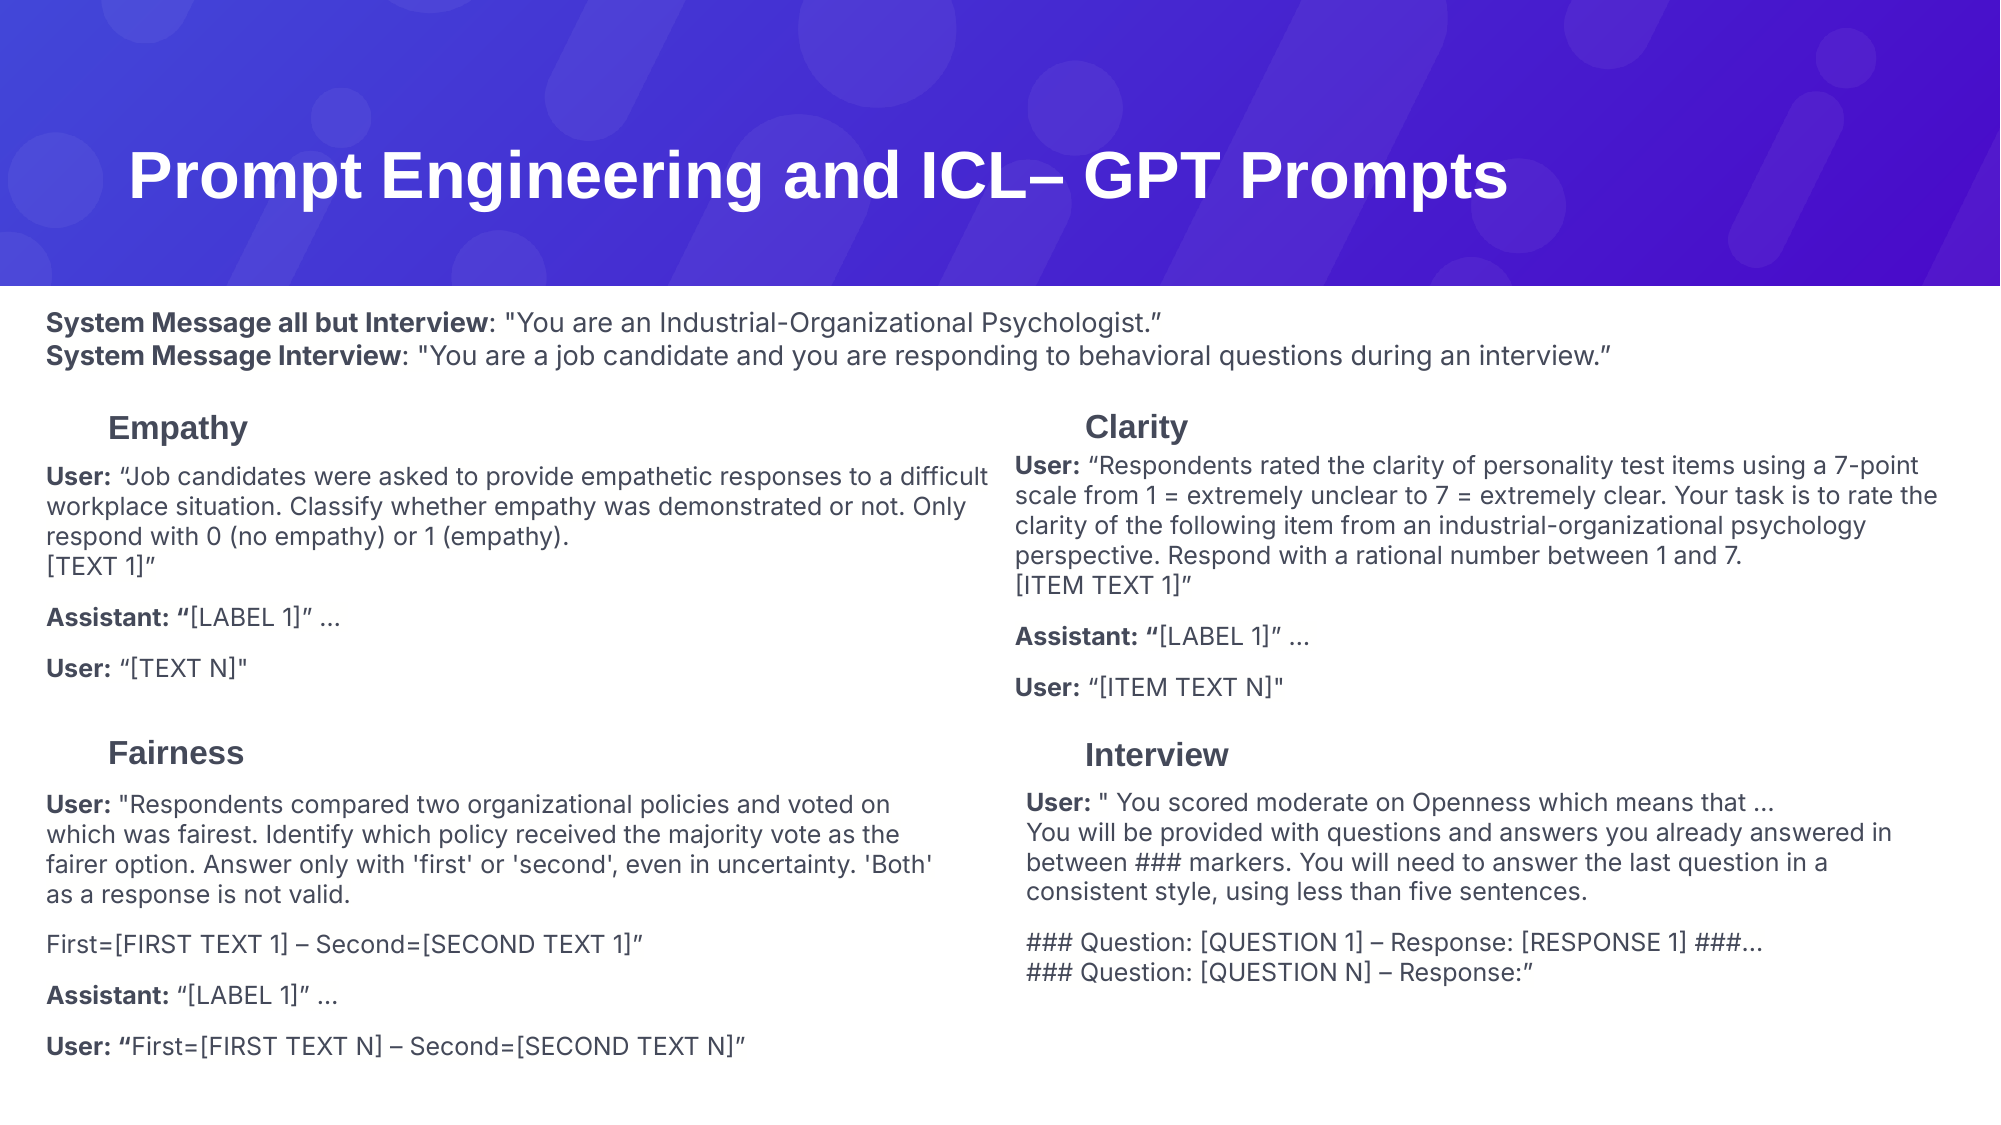

# Prompt Engineering and ICL– GPT Prompts
System Message all but Interview: "You are an Industrial-Organizational Psychologist.”
System Message Interview: "You are a job candidate and you are responding to behavioral questions during an interview.”
Clarity
Empathy

User: “Respondents rated the clarity of personality test items using a 7-point scale from 1 = extremely unclear to 7 = extremely clear. Your task is to rate the clarity of the following item from an industrial-organizational psychology perspective. Respond with a rational number between 1 and 7.
[ITEM TEXT 1]”
Assistant: “[LABEL 1]” …
User: “[ITEM TEXT N]"
User: “Job candidates were asked to provide empathetic responses to a difficult workplace situation. Classify whether empathy was demonstrated or not. Only respond with 0 (no empathy) or 1 (empathy).
[TEXT 1]”
Assistant: “[LABEL 1]” …
User: “[TEXT N]"
Fairness
Interview
User: " You scored moderate on Openness which means that …
You will be provided with questions and answers you already answered in between ### markers. You will need to answer the last question in a consistent style, using less than five sentences.
### Question: [QUESTION 1] – Response: [RESPONSE 1] ###... ### Question: [QUESTION N] – Response:”
User: "Respondents compared two organizational policies and voted on which was fairest. Identify which policy received the majority vote as the fairer option. Answer only with 'first' or 'second', even in uncertainty. 'Both' as a response is not valid.
First=[FIRST TEXT 1] – Second=[SECOND TEXT 1]”
Assistant: “[LABEL 1]” …
User: “First=[FIRST TEXT N] – Second=[SECOND TEXT N]”